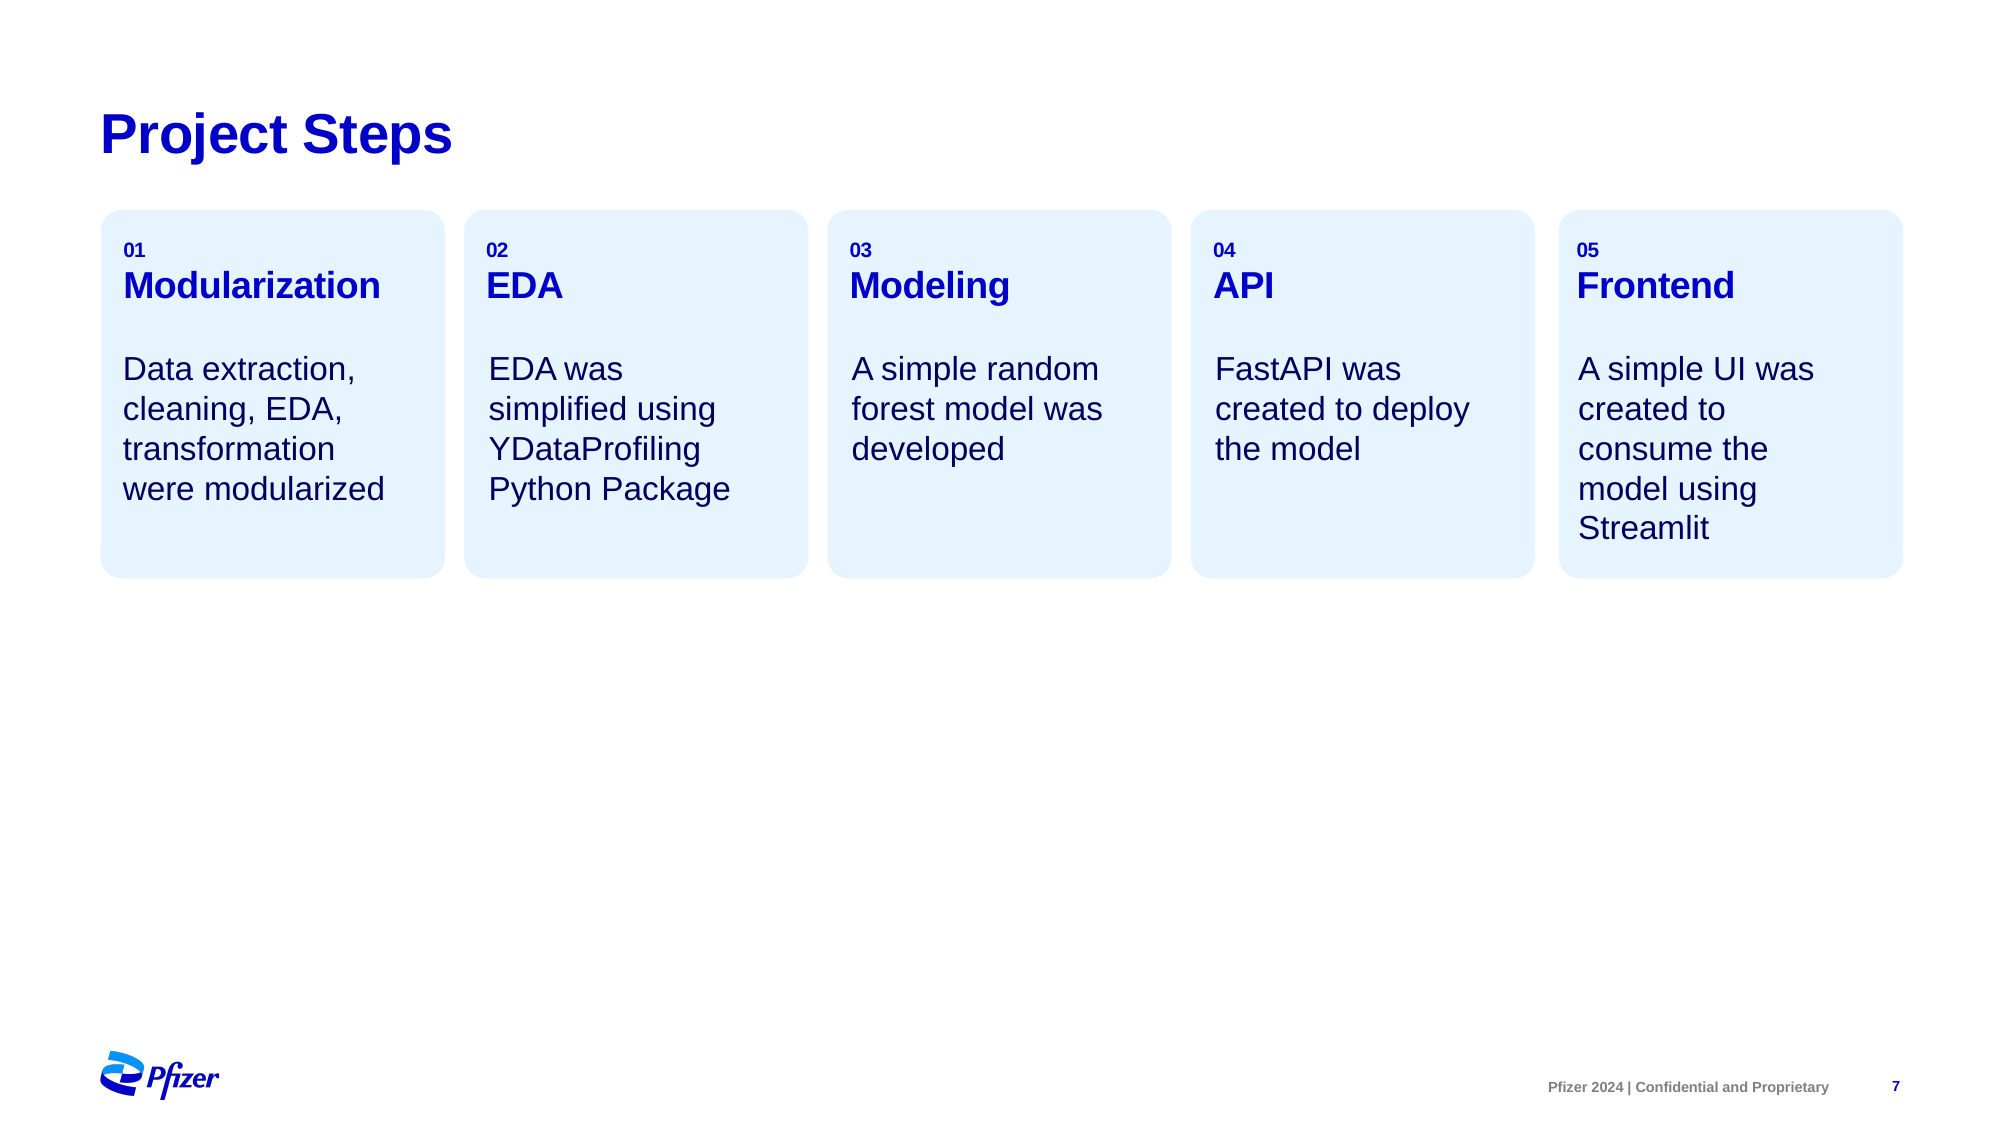

Project Steps
03
Modeling
01
Modularization
02
EDA
04
API
05
Frontend

Data extraction, cleaning, EDA, transformation were modularized
EDA was simplified using YDataProfiling Python Package
A simple random forest model was developed
FastAPI was created to deploy the model
A simple UI was created to consume the model using Streamlit
7